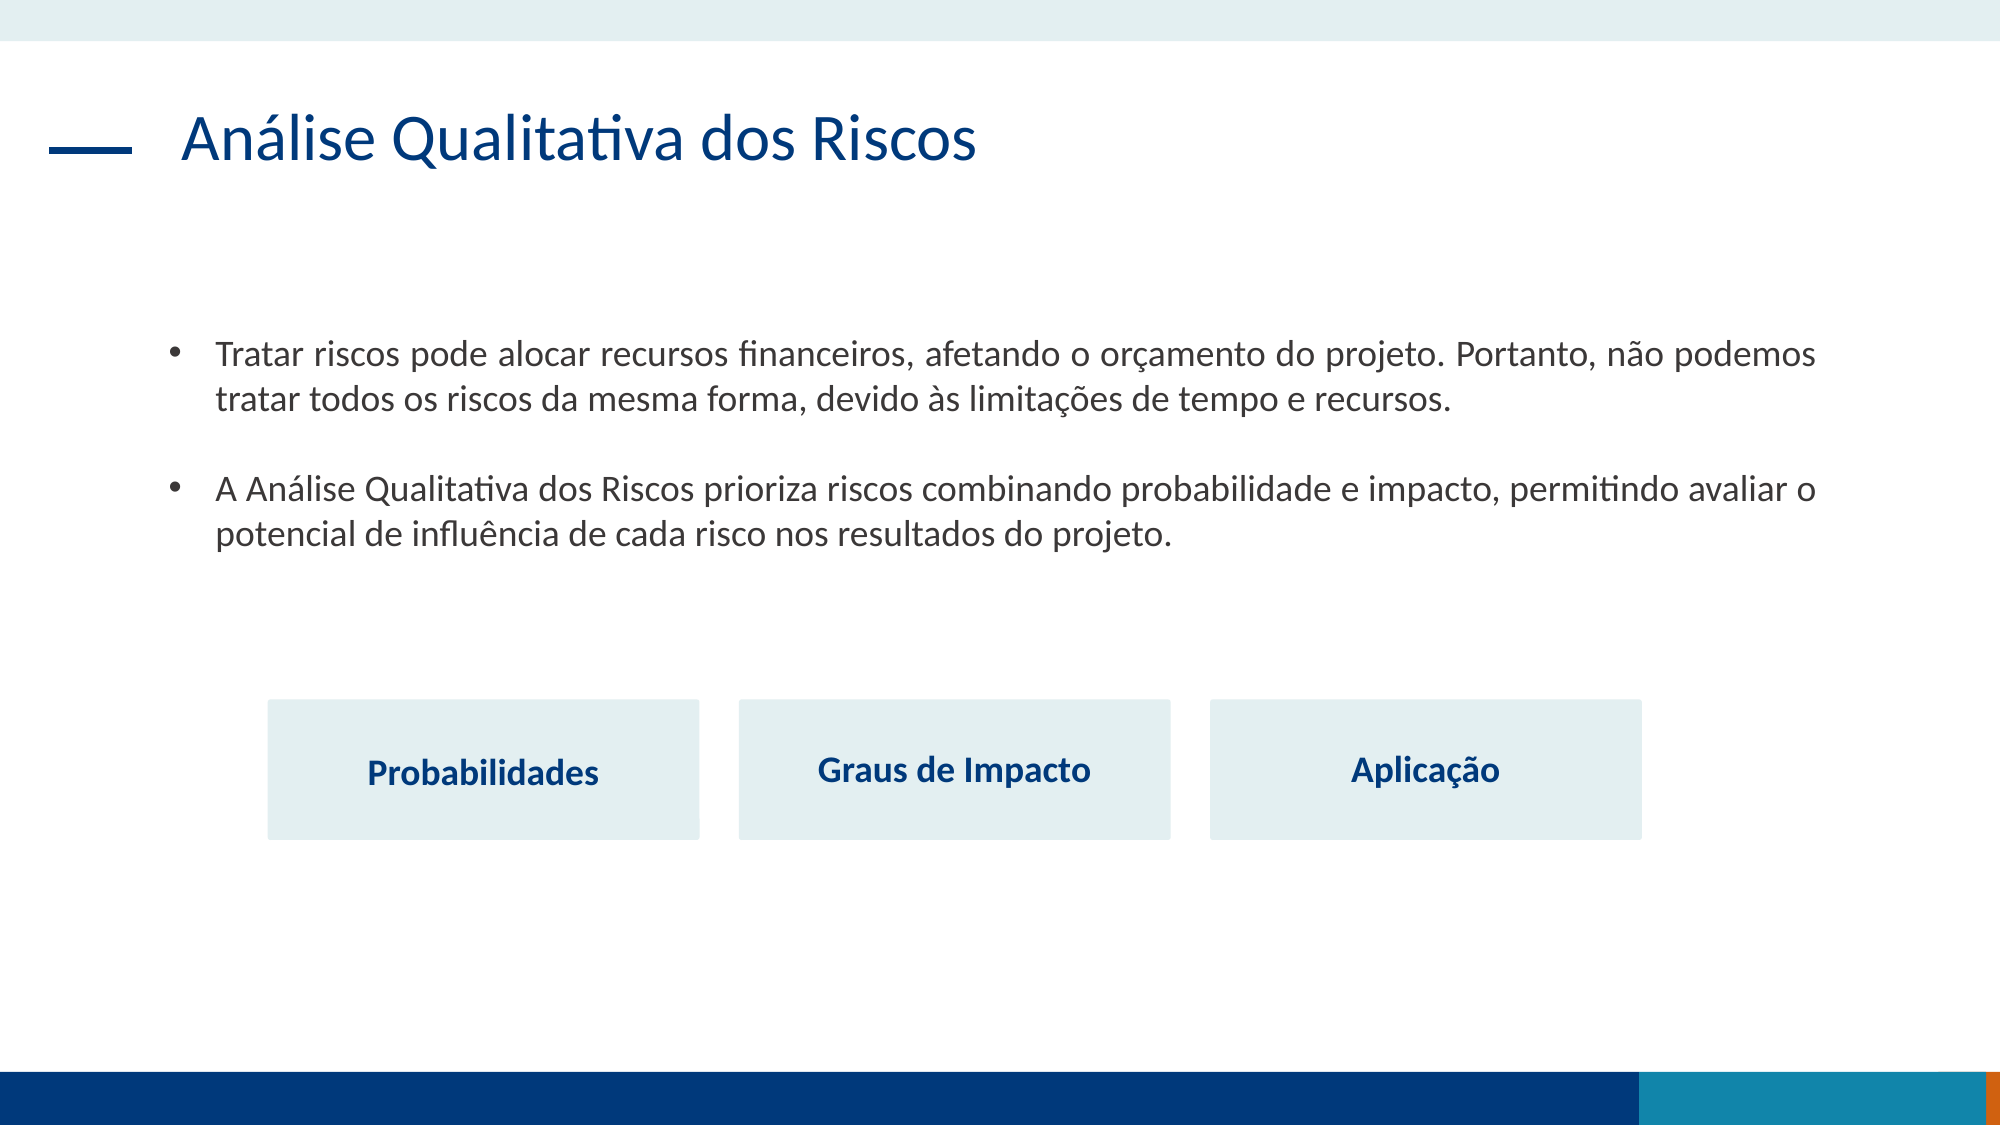

Análise Qualitativa dos Riscos
Tratar riscos pode alocar recursos financeiros, afetando o orçamento do projeto. Portanto, não podemos tratar todos os riscos da mesma forma, devido às limitações de tempo e recursos.

A Análise Qualitativa dos Riscos prioriza riscos combinando probabilidade e impacto, permitindo avaliar o potencial de influência de cada risco nos resultados do projeto.

Aplicação
Graus de Impacto
Probabilidades